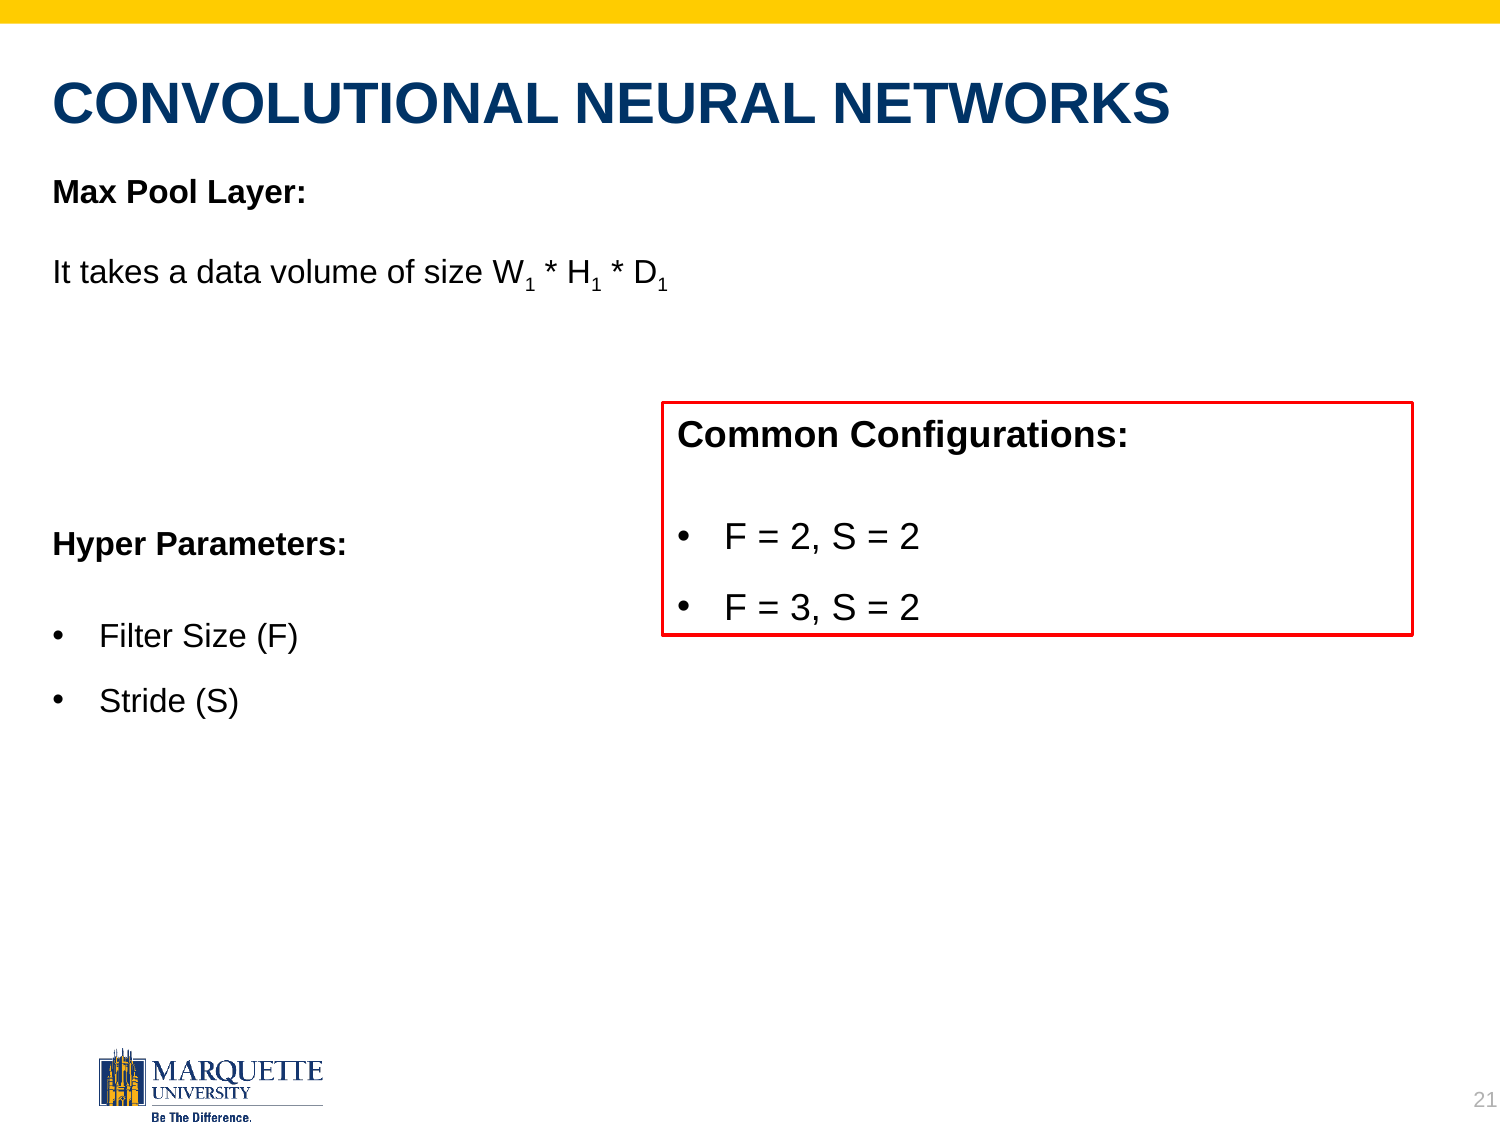

# Convolutional Neural Networks
Max Pool Layer:

It takes a data volume of size W1 * H1 * D1

Hyper Parameters:

Filter Size (F)
Stride (S)

Common Configurations:

F = 2, S = 2
F = 3, S = 2
21